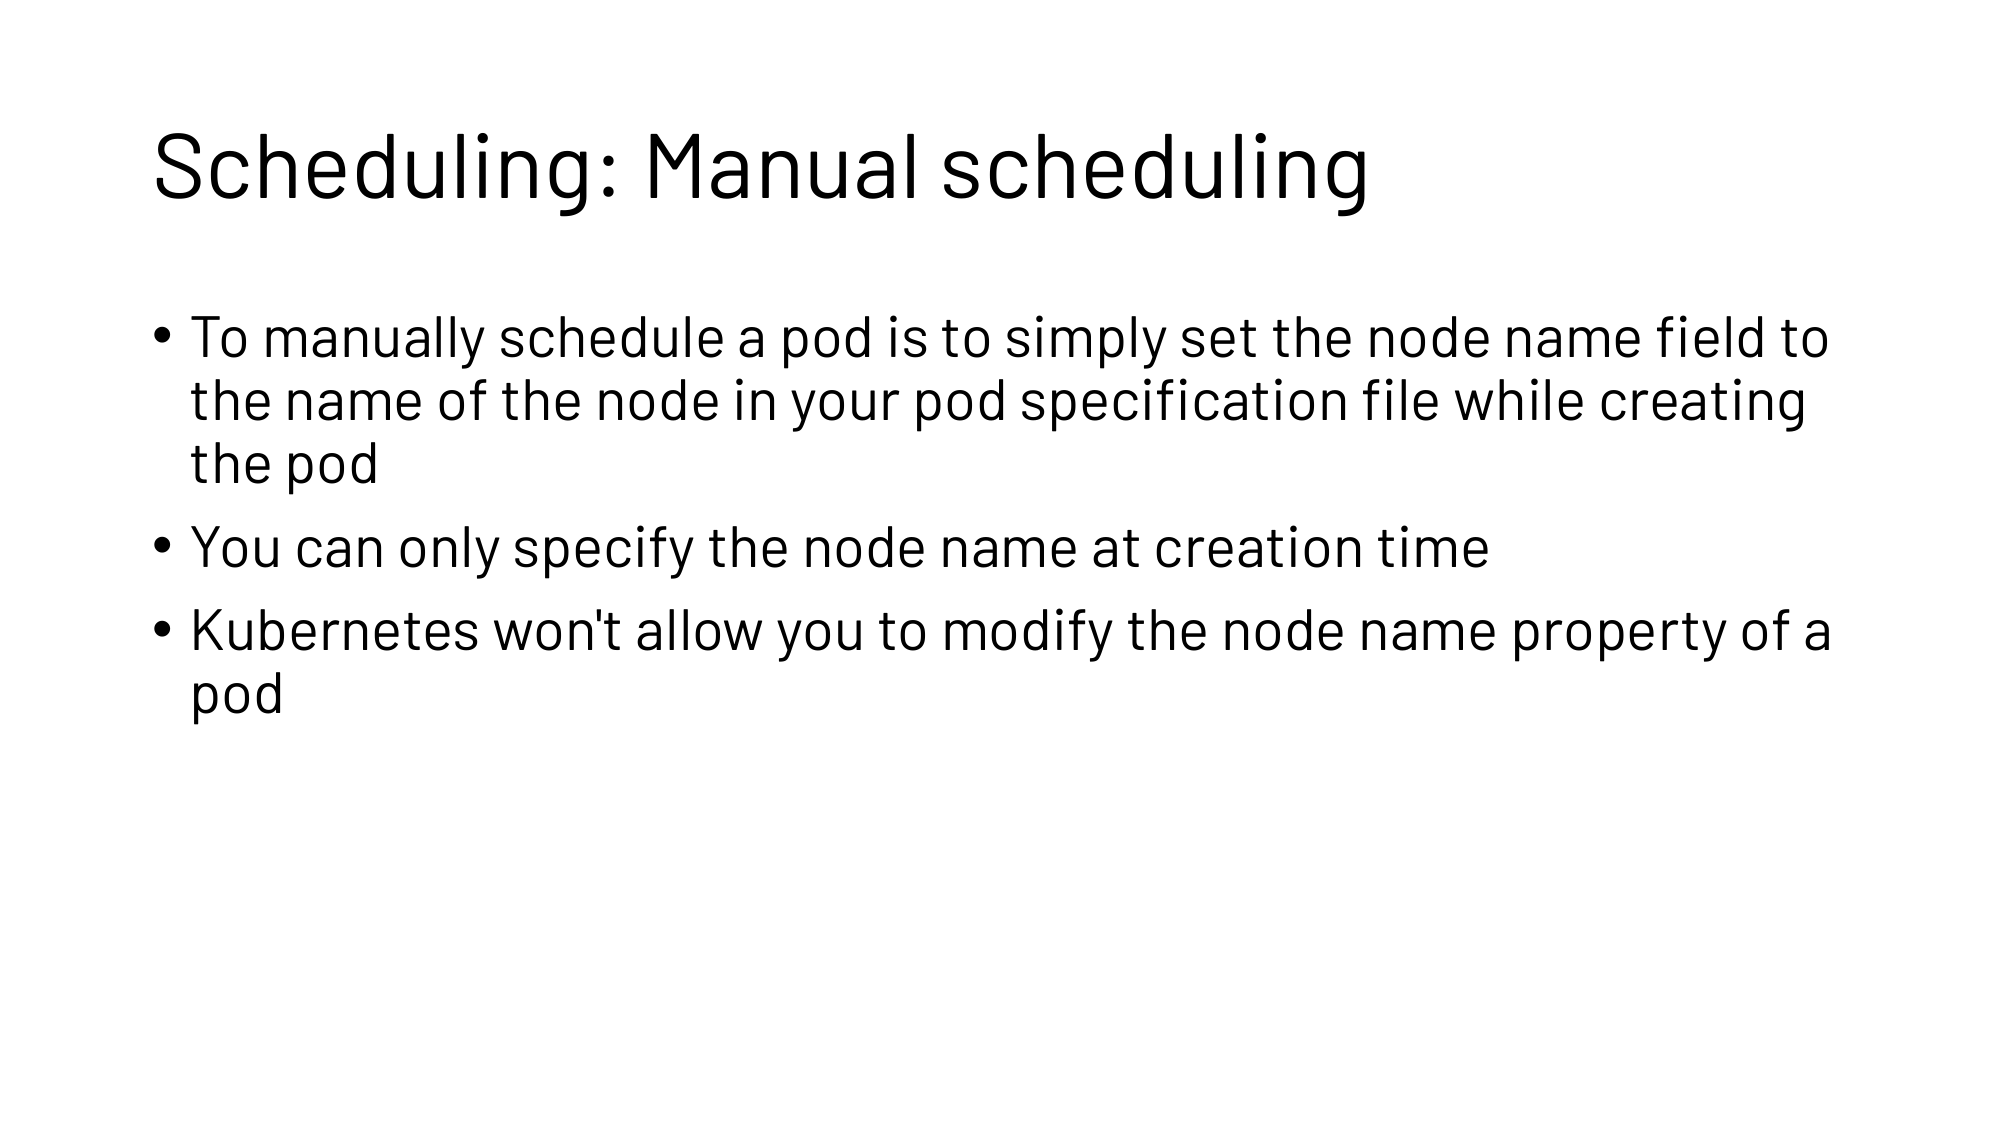

# Scheduling: Manual scheduling
To manually schedule a pod is to simply set the node name field to the name of the node in your pod specification file while creating the pod
You can only specify the node name at creation time
Kubernetes won't allow you to modify the node name property of a pod